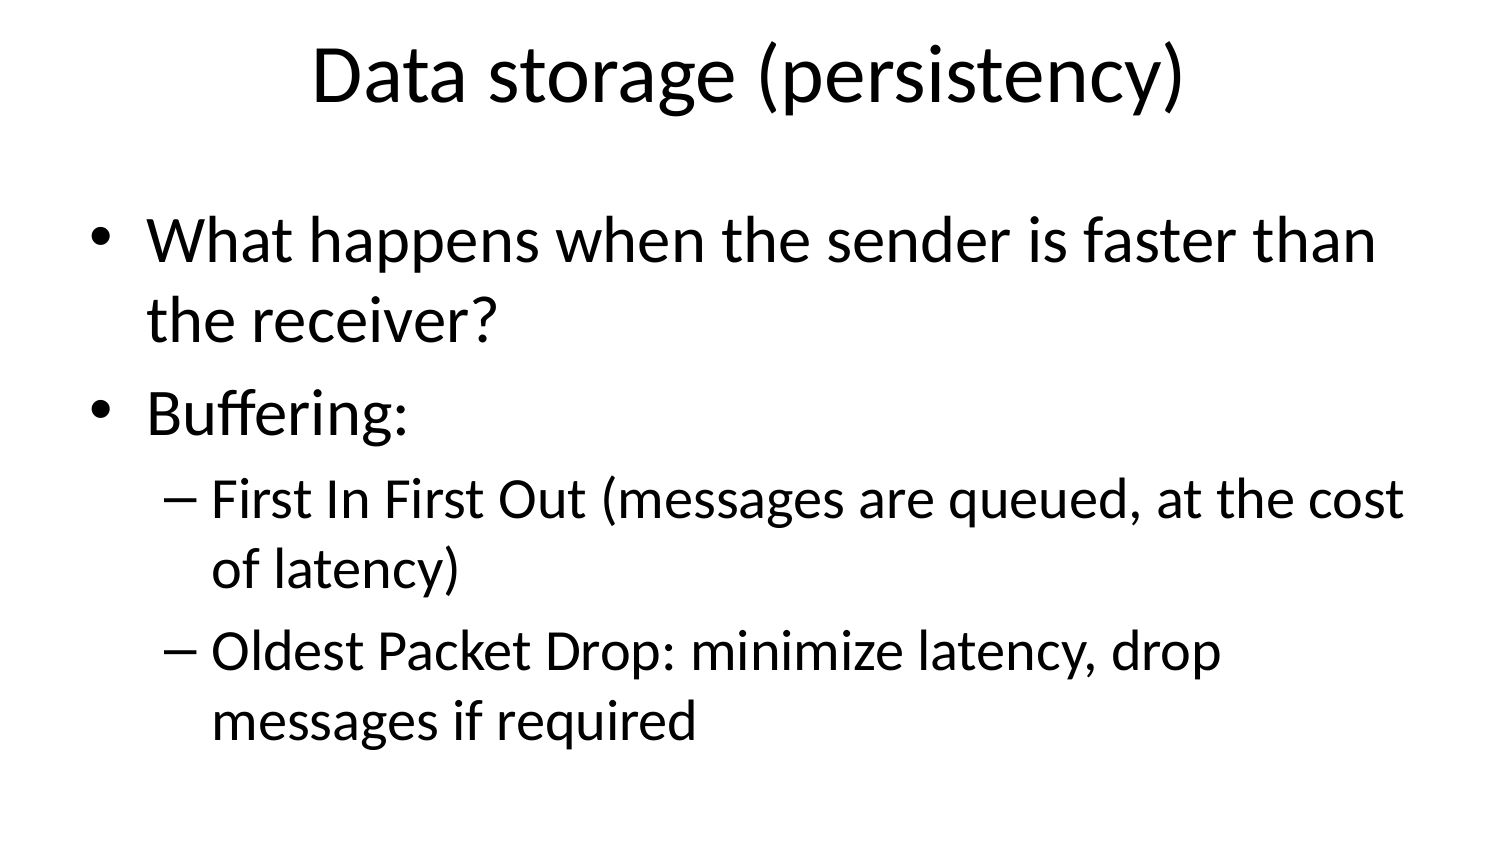

# Data storage (persistency)
What happens when the sender is faster than the receiver?
Buffering:
First In First Out (messages are queued, at the cost of latency)
Oldest Packet Drop: minimize latency, drop messages if required